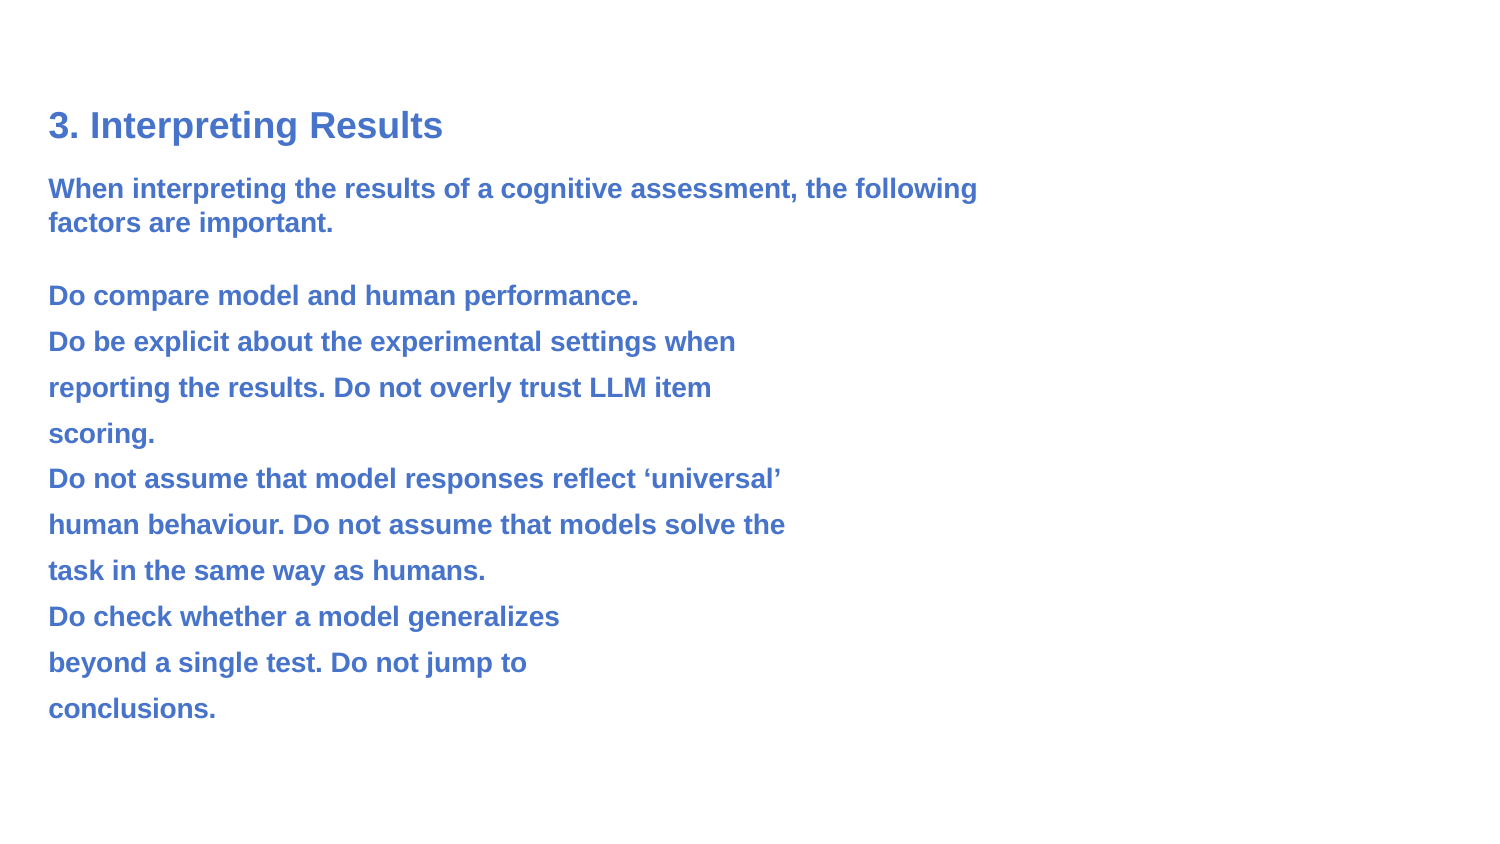

# 3. Interpreting Results
When interpreting the results of a cognitive assessment, the following factors are important.

Do compare model and human performance.
Do be explicit about the experimental settings when reporting the results. Do not overly trust LLM item scoring.
Do not assume that model responses reflect ‘universal’ human behaviour. Do not assume that models solve the task in the same way as humans.
Do check whether a model generalizes beyond a single test. Do not jump to conclusions.